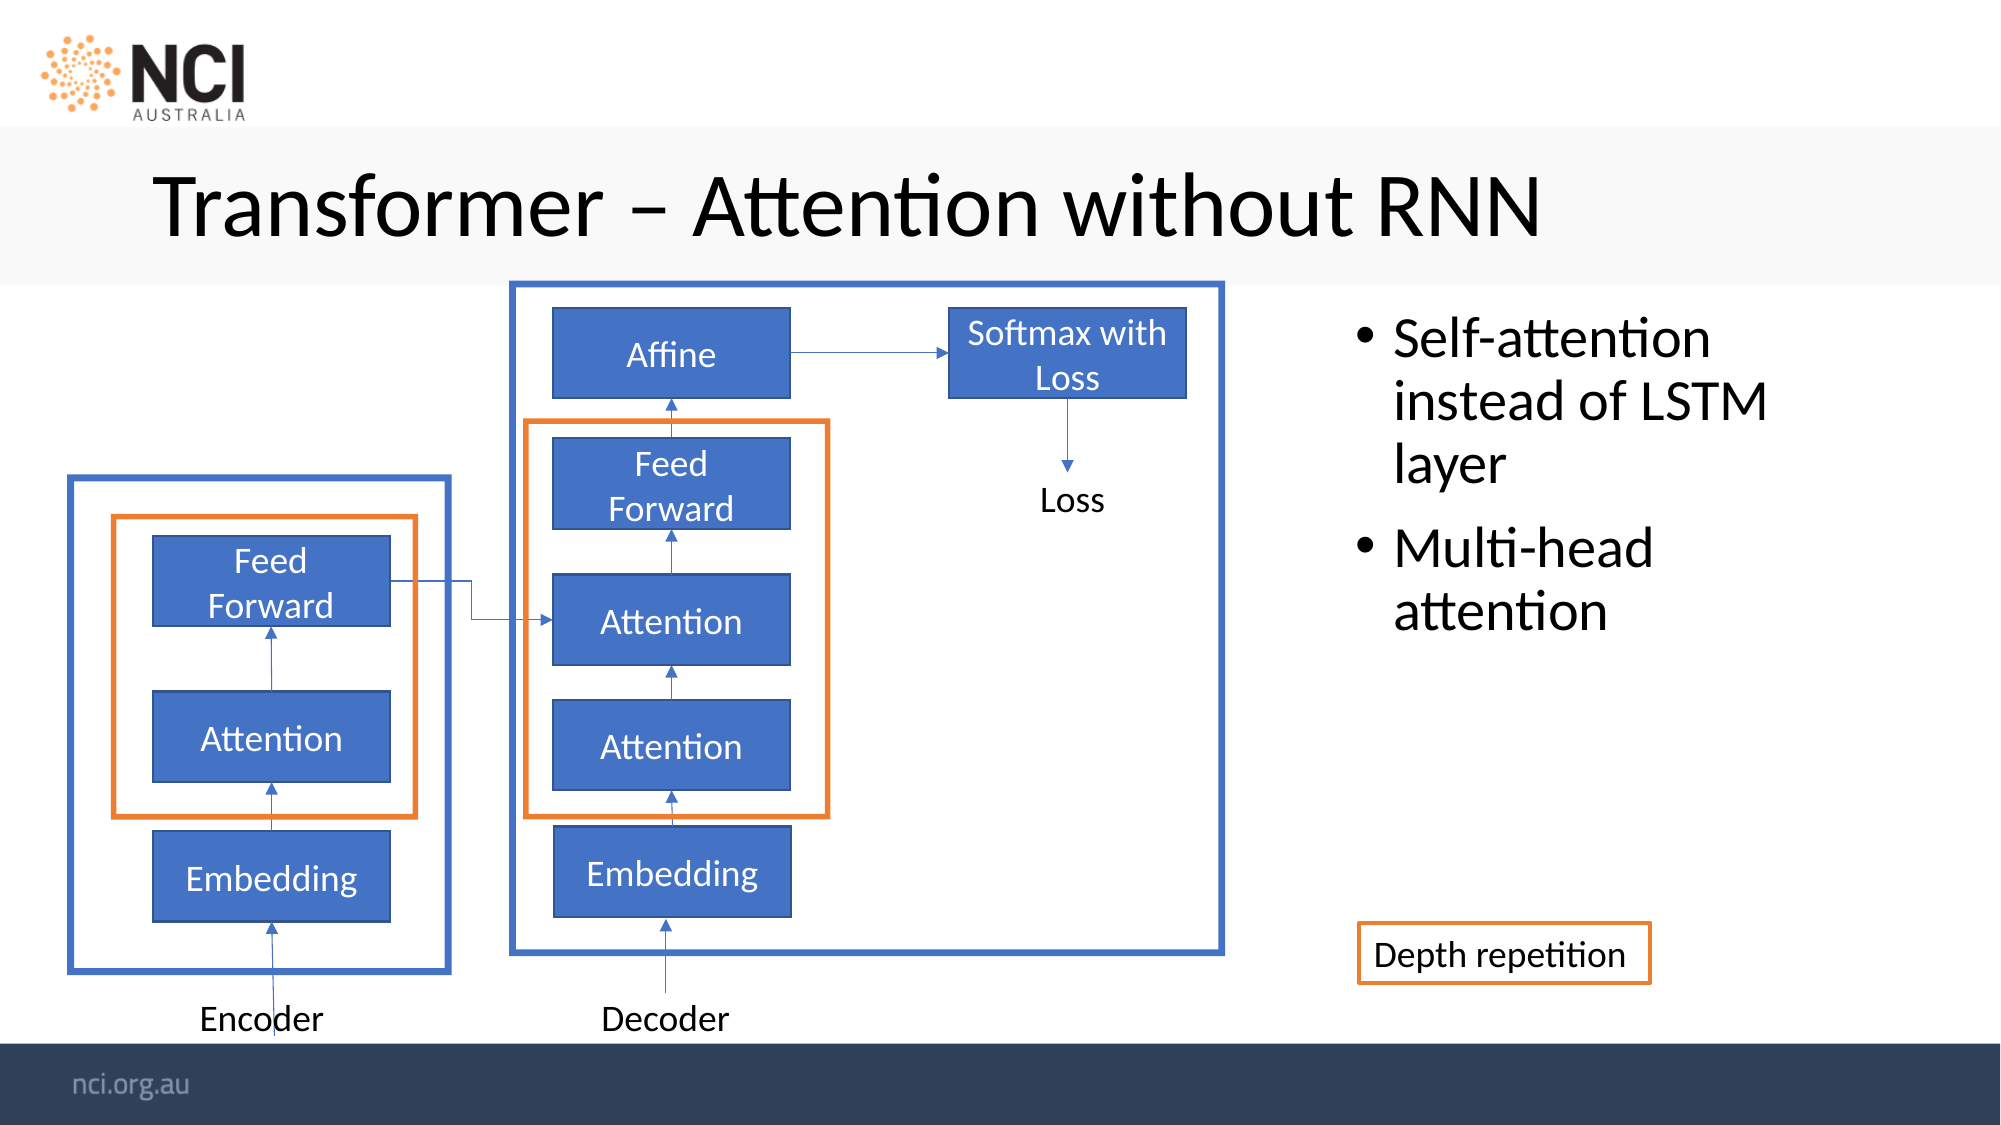

# Transformer – Attention without RNN

Self-attention instead of LSTM layer
Multi-head attention
Affine
Softmax with Loss

Feed Forward
Loss

Feed Forward
Attention
Attention
Attention
Embedding
Embedding
Depth repetition
Decoder
Encoder